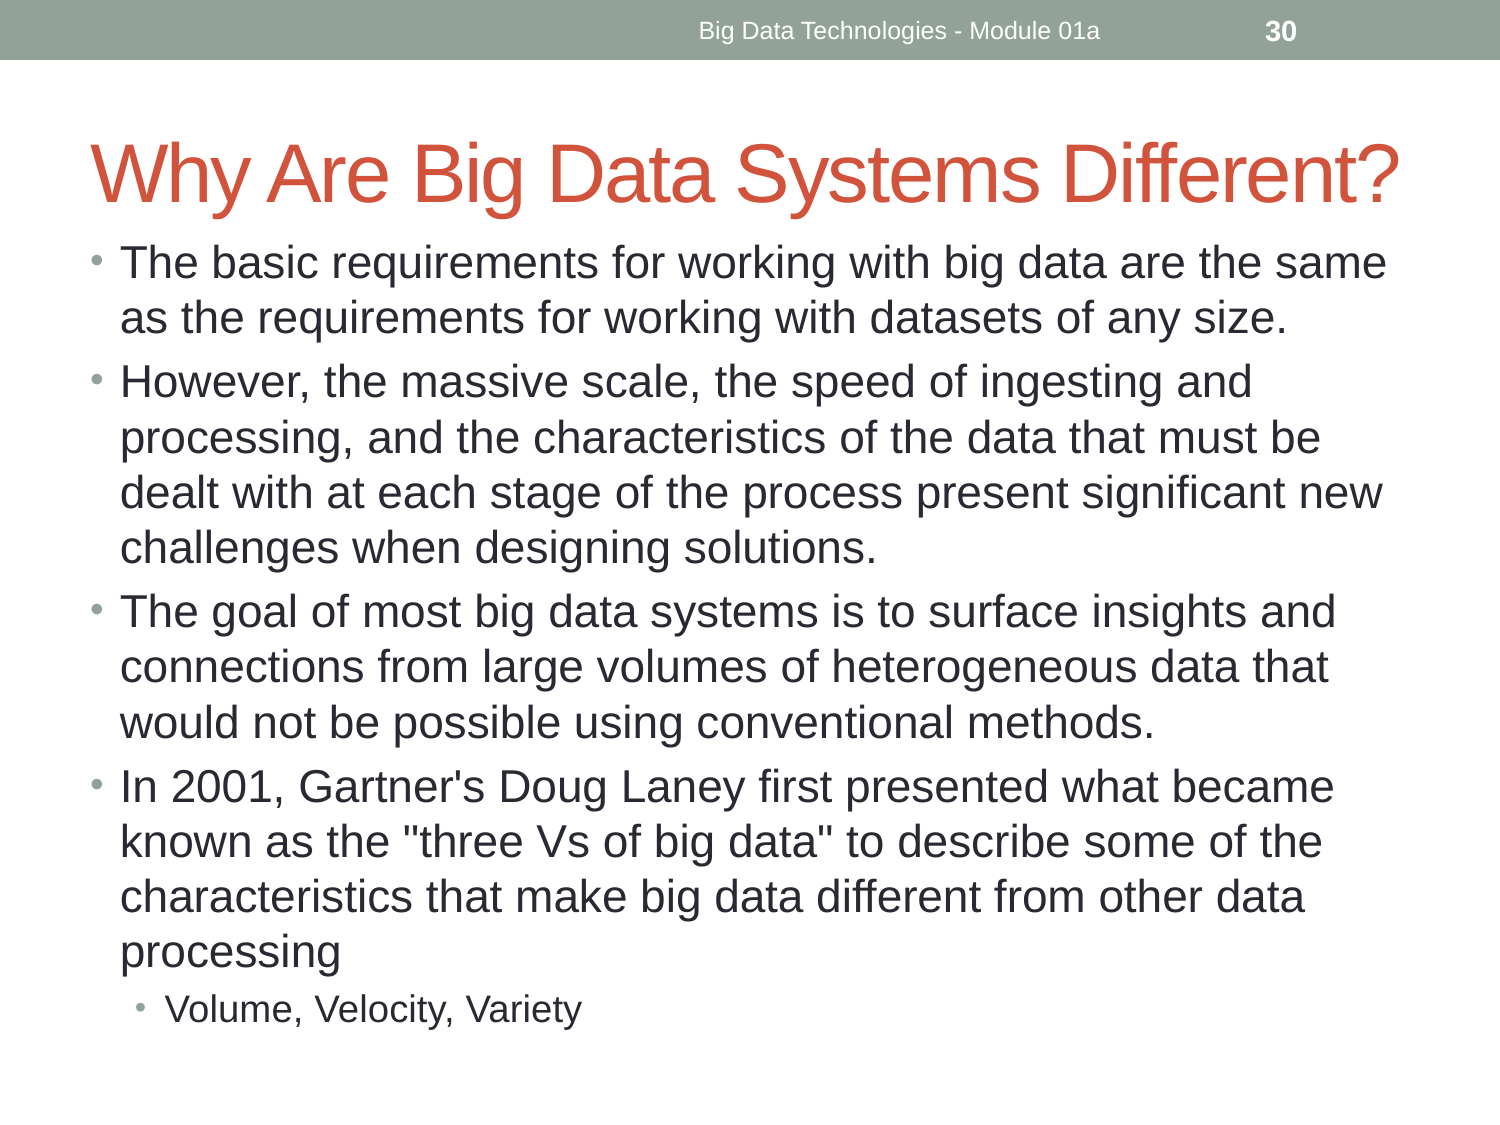

Big Data Technologies - Module 01a
30
# Why Are Big Data Systems Different?
The basic requirements for working with big data are the same as the requirements for working with datasets of any size.
However, the massive scale, the speed of ingesting and processing, and the characteristics of the data that must be dealt with at each stage of the process present significant new challenges when designing solutions.
The goal of most big data systems is to surface insights and connections from large volumes of heterogeneous data that would not be possible using conventional methods.
In 2001, Gartner's Doug Laney first presented what became known as the "three Vs of big data" to describe some of the characteristics that make big data different from other data processing
Volume, Velocity, Variety